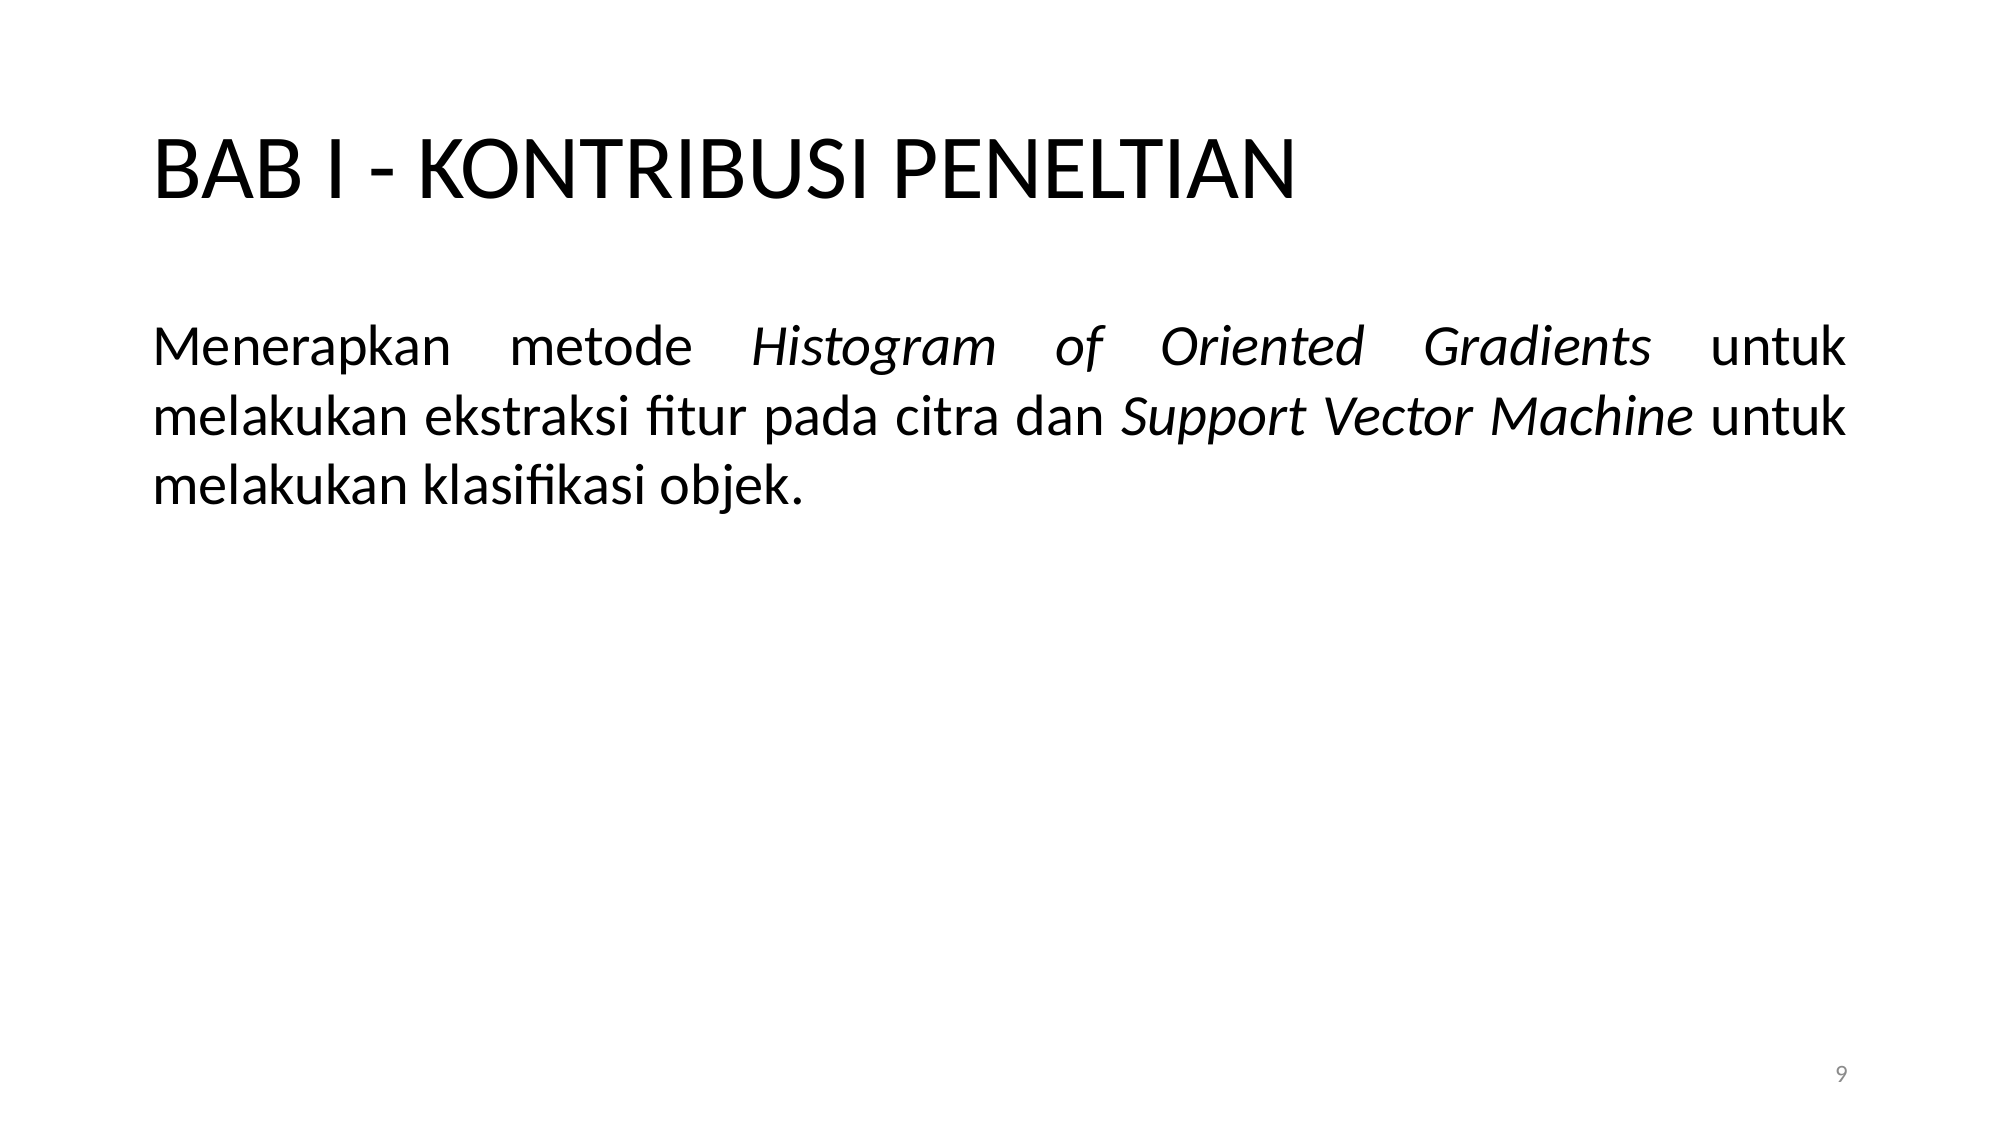

BAB I - KONTRIBUSI PENELTIAN
Menerapkan metode Histogram of Oriented Gradients untuk melakukan ekstraksi ﬁtur pada citra dan Support Vector Machine untuk melakukan klasiﬁkasi objek.
9